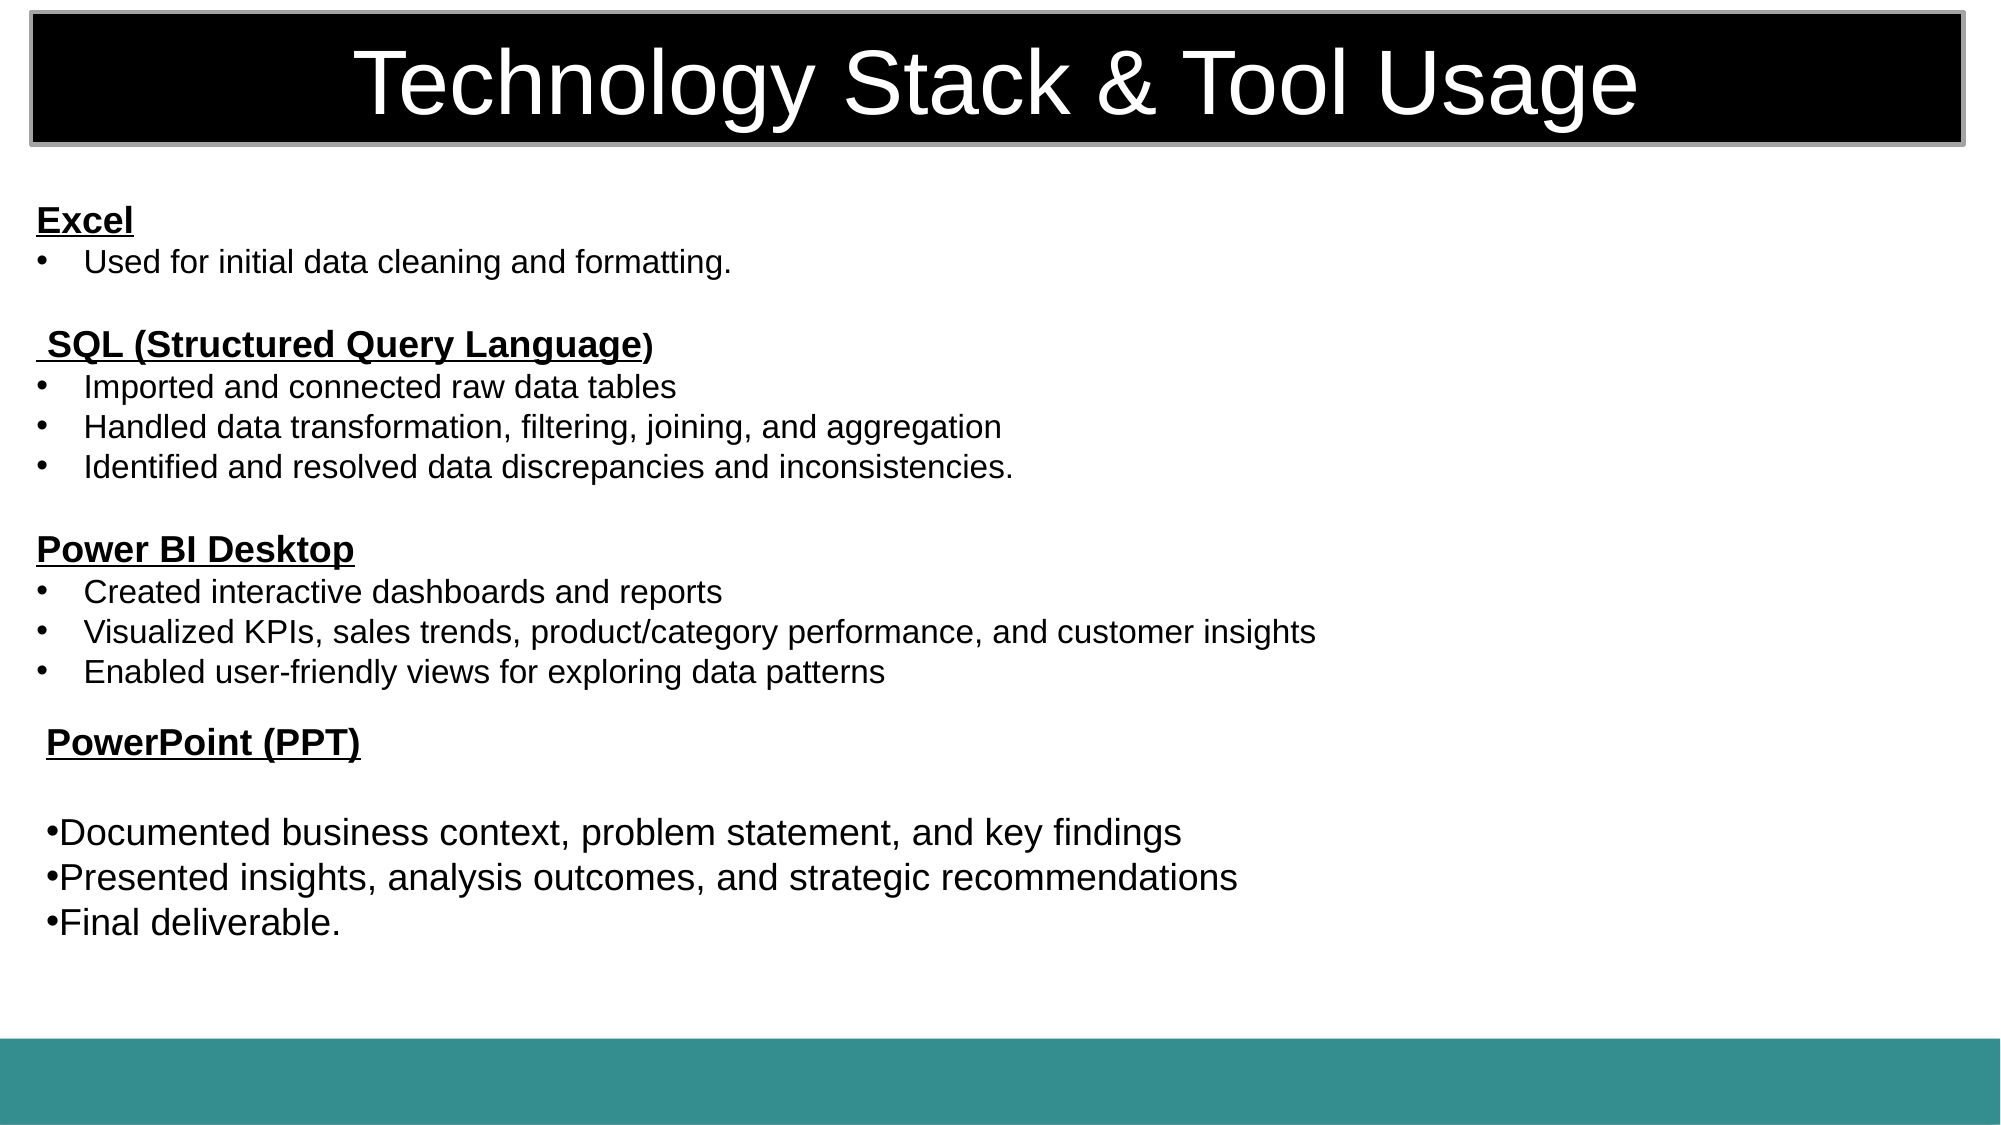

Technology Stack & Tool Usage
Excel
Used for initial data cleaning and formatting.

 SQL (Structured Query Language)
Imported and connected raw data tables
Handled data transformation, filtering, joining, and aggregation
Identified and resolved data discrepancies and inconsistencies.

Power BI Desktop
Created interactive dashboards and reports
Visualized KPIs, sales trends, product/category performance, and customer insights
Enabled user-friendly views for exploring data patterns

PowerPoint (PPT)

Documented business context, problem statement, and key findings
Presented insights, analysis outcomes, and strategic recommendations
Final deliverable.